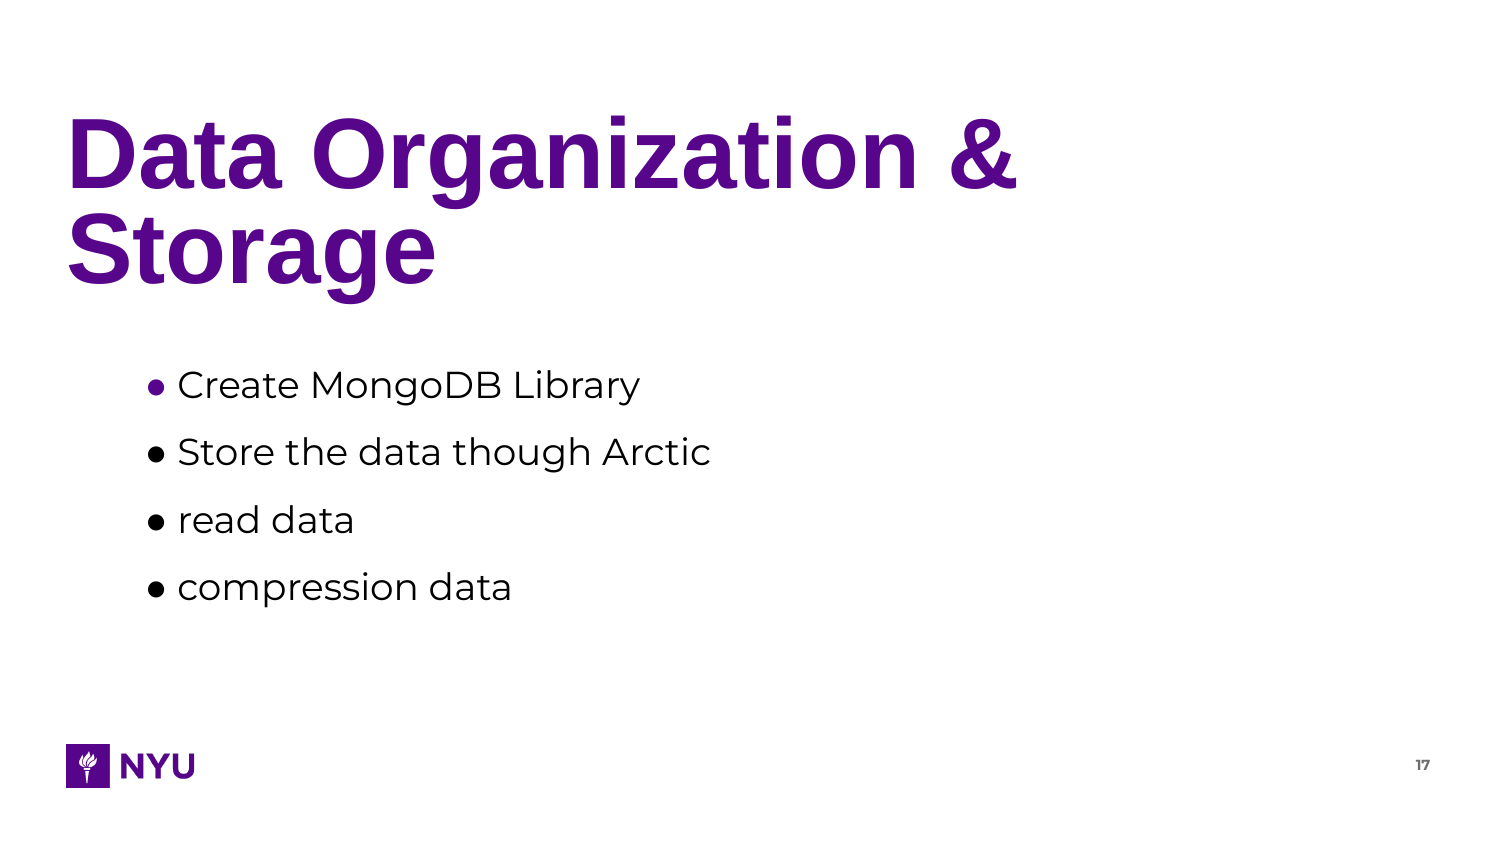

# Data Organization & Storage
● Create MongoDB Library
● Store the data though Arctic
● read data
● compression data